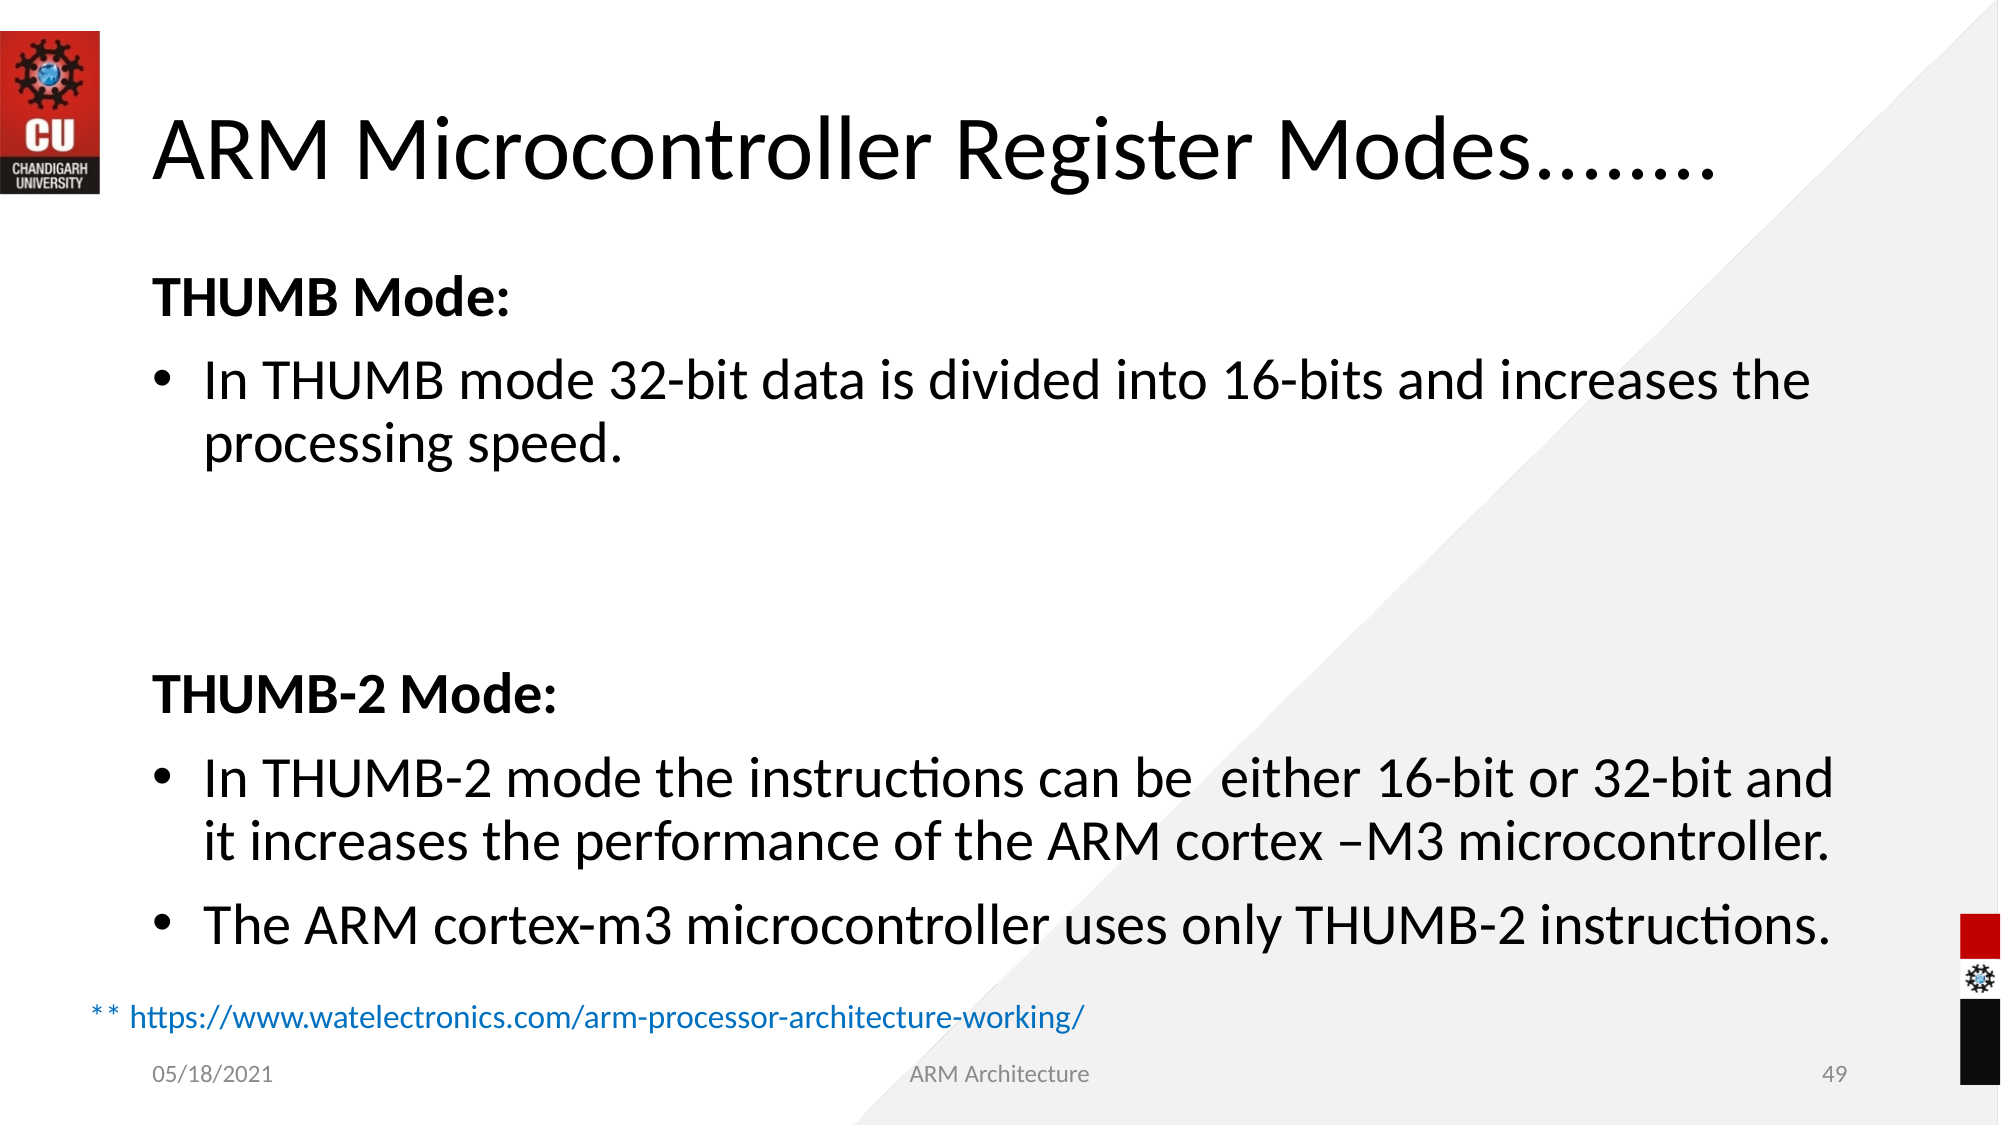

ARM Microcontroller Register Modes........
THUMB Mode:
In THUMB mode 32-bit data is divided into 16-bits and increases the processing speed.

THUMB-2 Mode:
In THUMB-2 mode the instructions can be  either 16-bit or 32-bit and it increases the performance of the ARM cortex –M3 microcontroller.
The ARM cortex-m3 microcontroller uses only THUMB-2 instructions.
** https://www.watelectronics.com/arm-processor-architecture-working/
05/18/2021
ARM Architecture
49